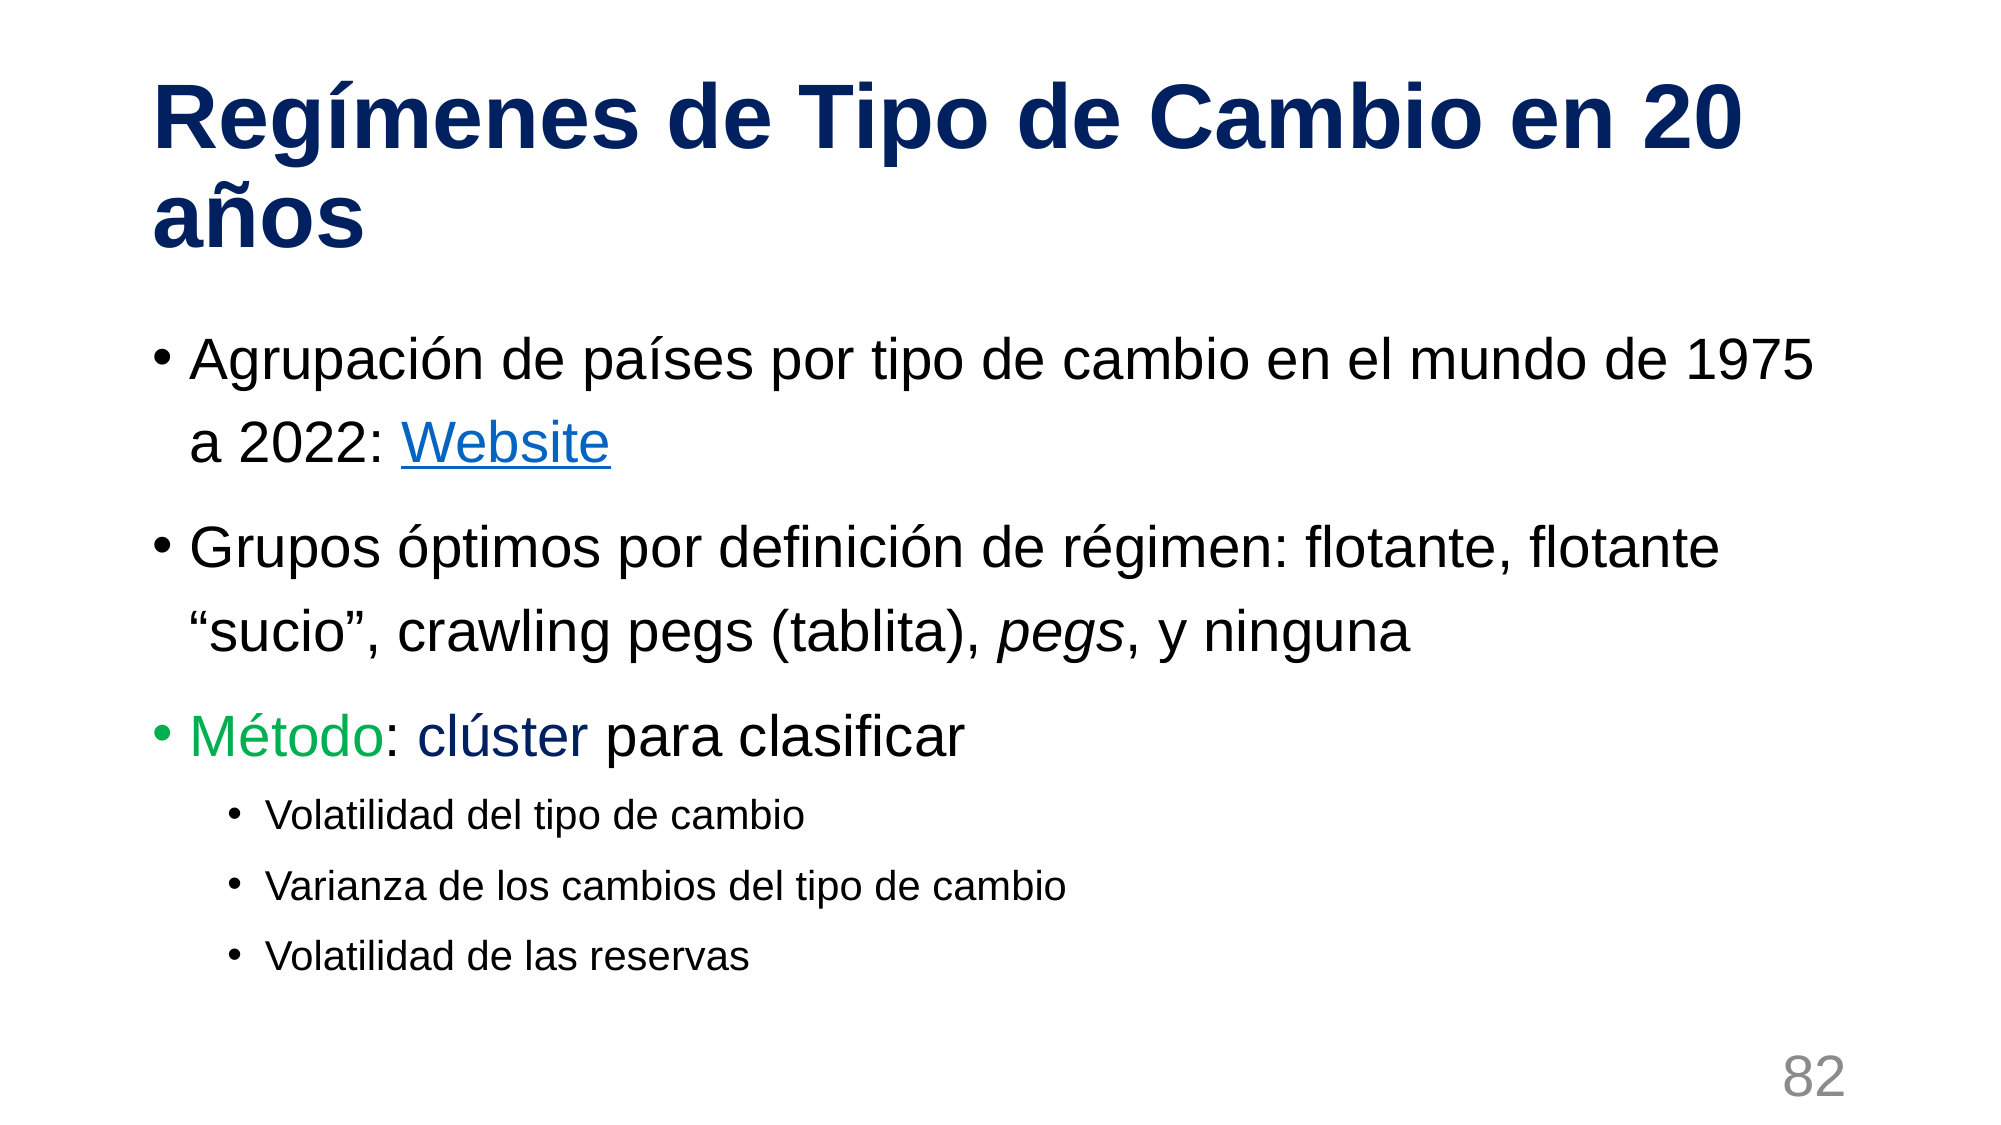

# Regímenes de Tipo de Cambio en 20 años
Agrupación de países por tipo de cambio en el mundo de 1975 a 2022: Website
Grupos óptimos por definición de régimen: flotante, flotante “sucio”, crawling pegs (tablita), pegs, y ninguna
Método: clúster para clasificar
Volatilidad del tipo de cambio
Varianza de los cambios del tipo de cambio
Volatilidad de las reservas
82